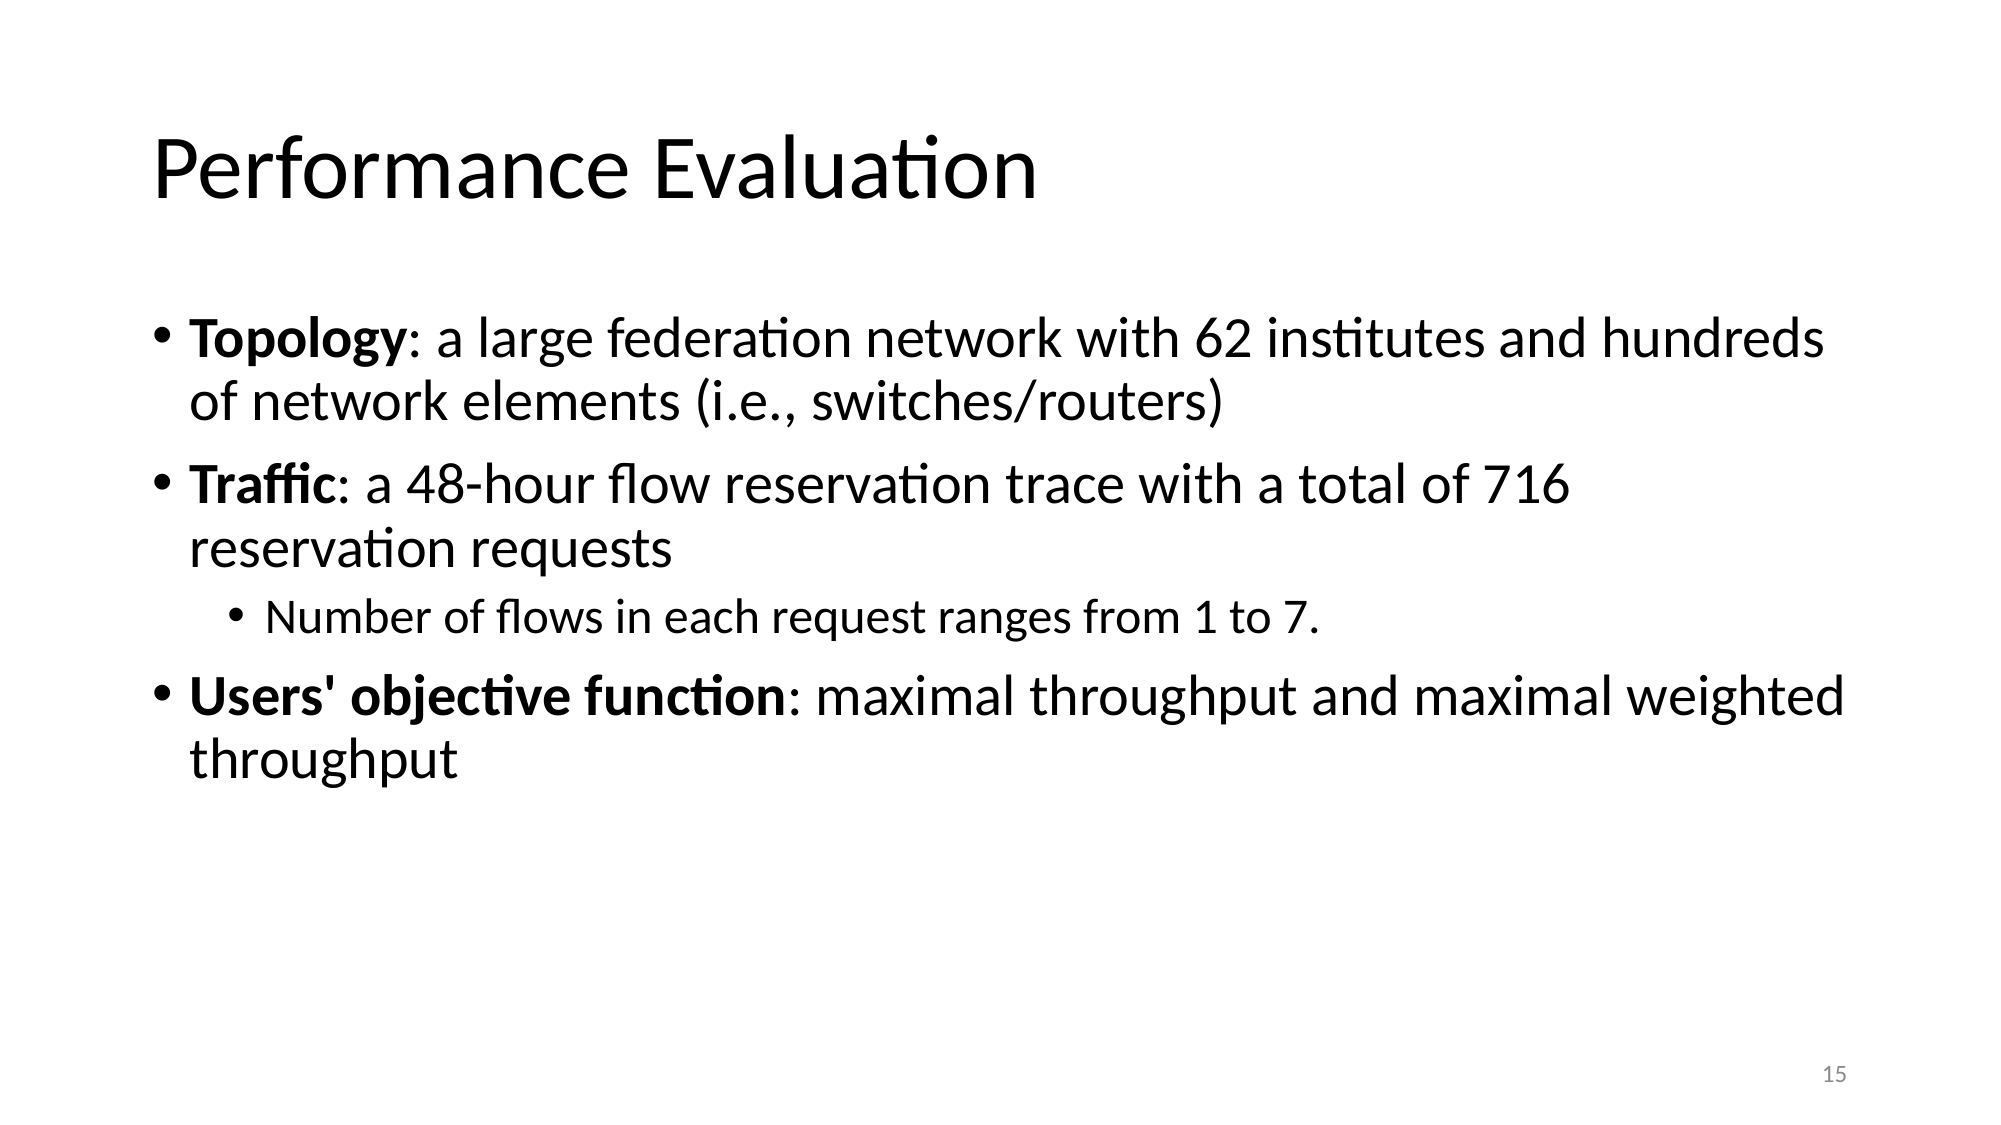

# Performance Evaluation
Topology: a large federation network with 62 institutes and hundreds of network elements (i.e., switches/routers)
Traffic: a 48-hour flow reservation trace with a total of 716 reservation requests
Number of flows in each request ranges from 1 to 7.
Users' objective function: maximal throughput and maximal weighted throughput
15